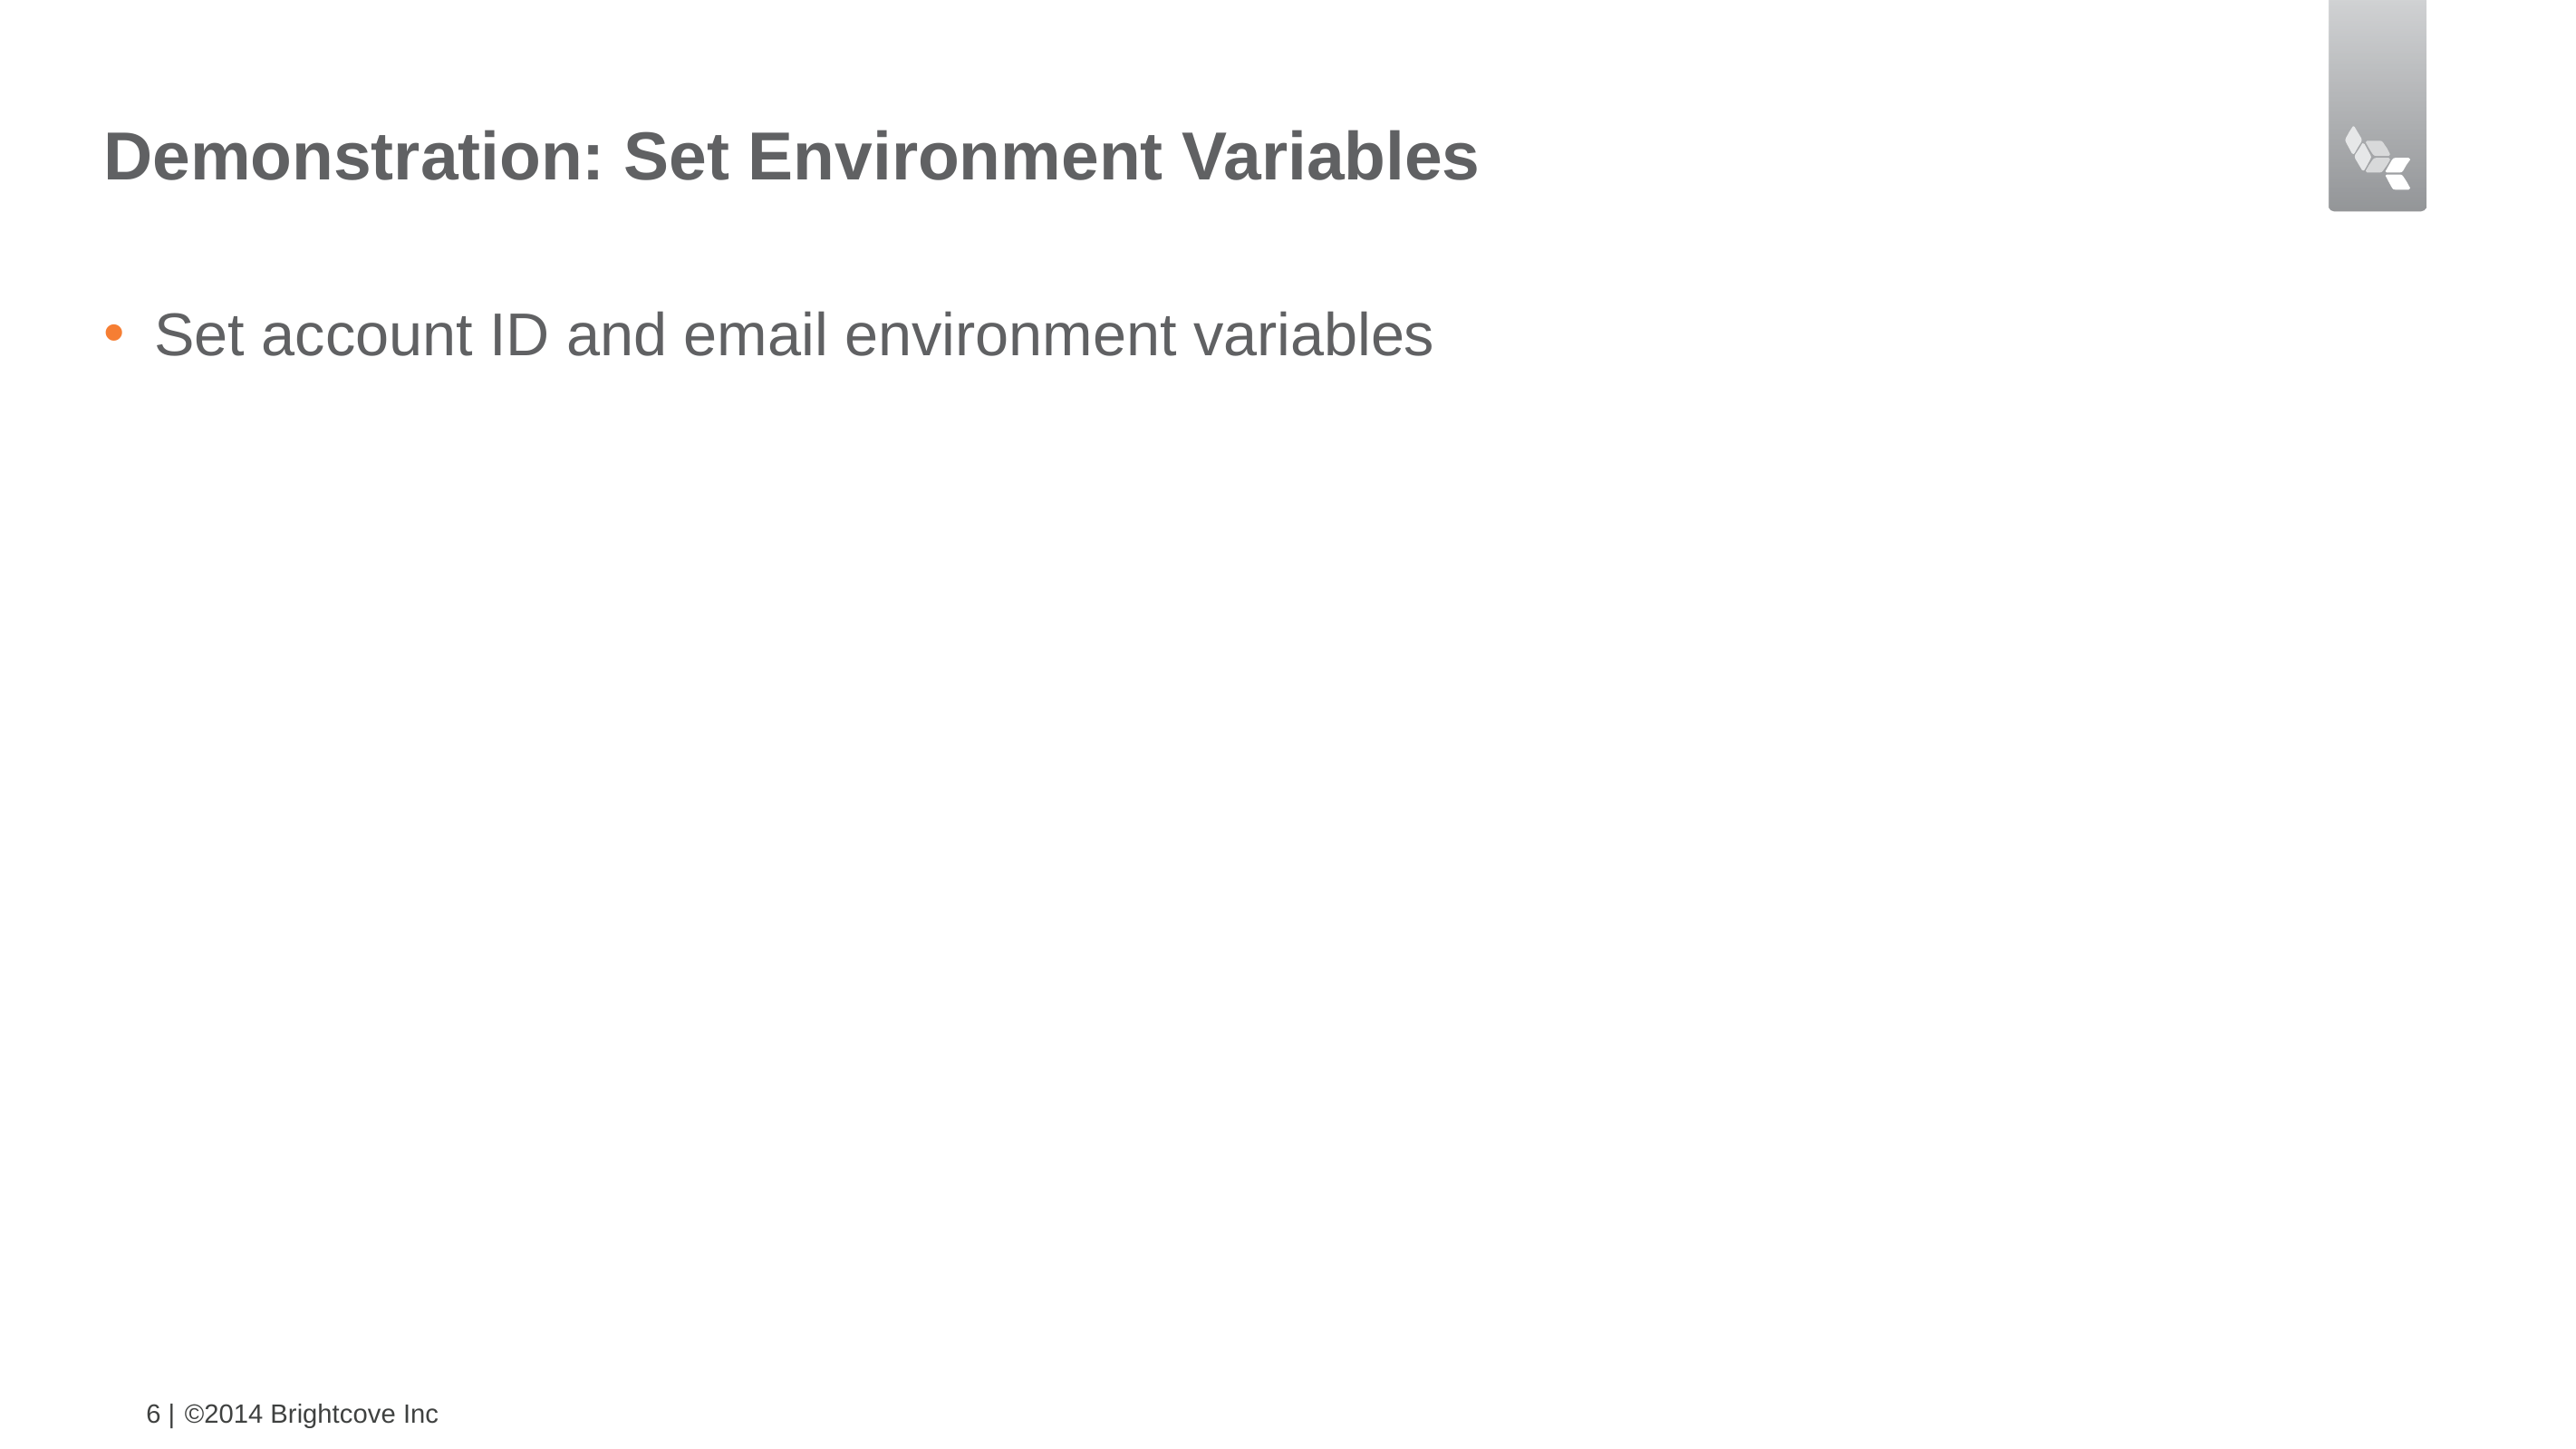

# Demonstration: Set Environment Variables
Set account ID and email environment variables
6 |
©2014 Brightcove Inc